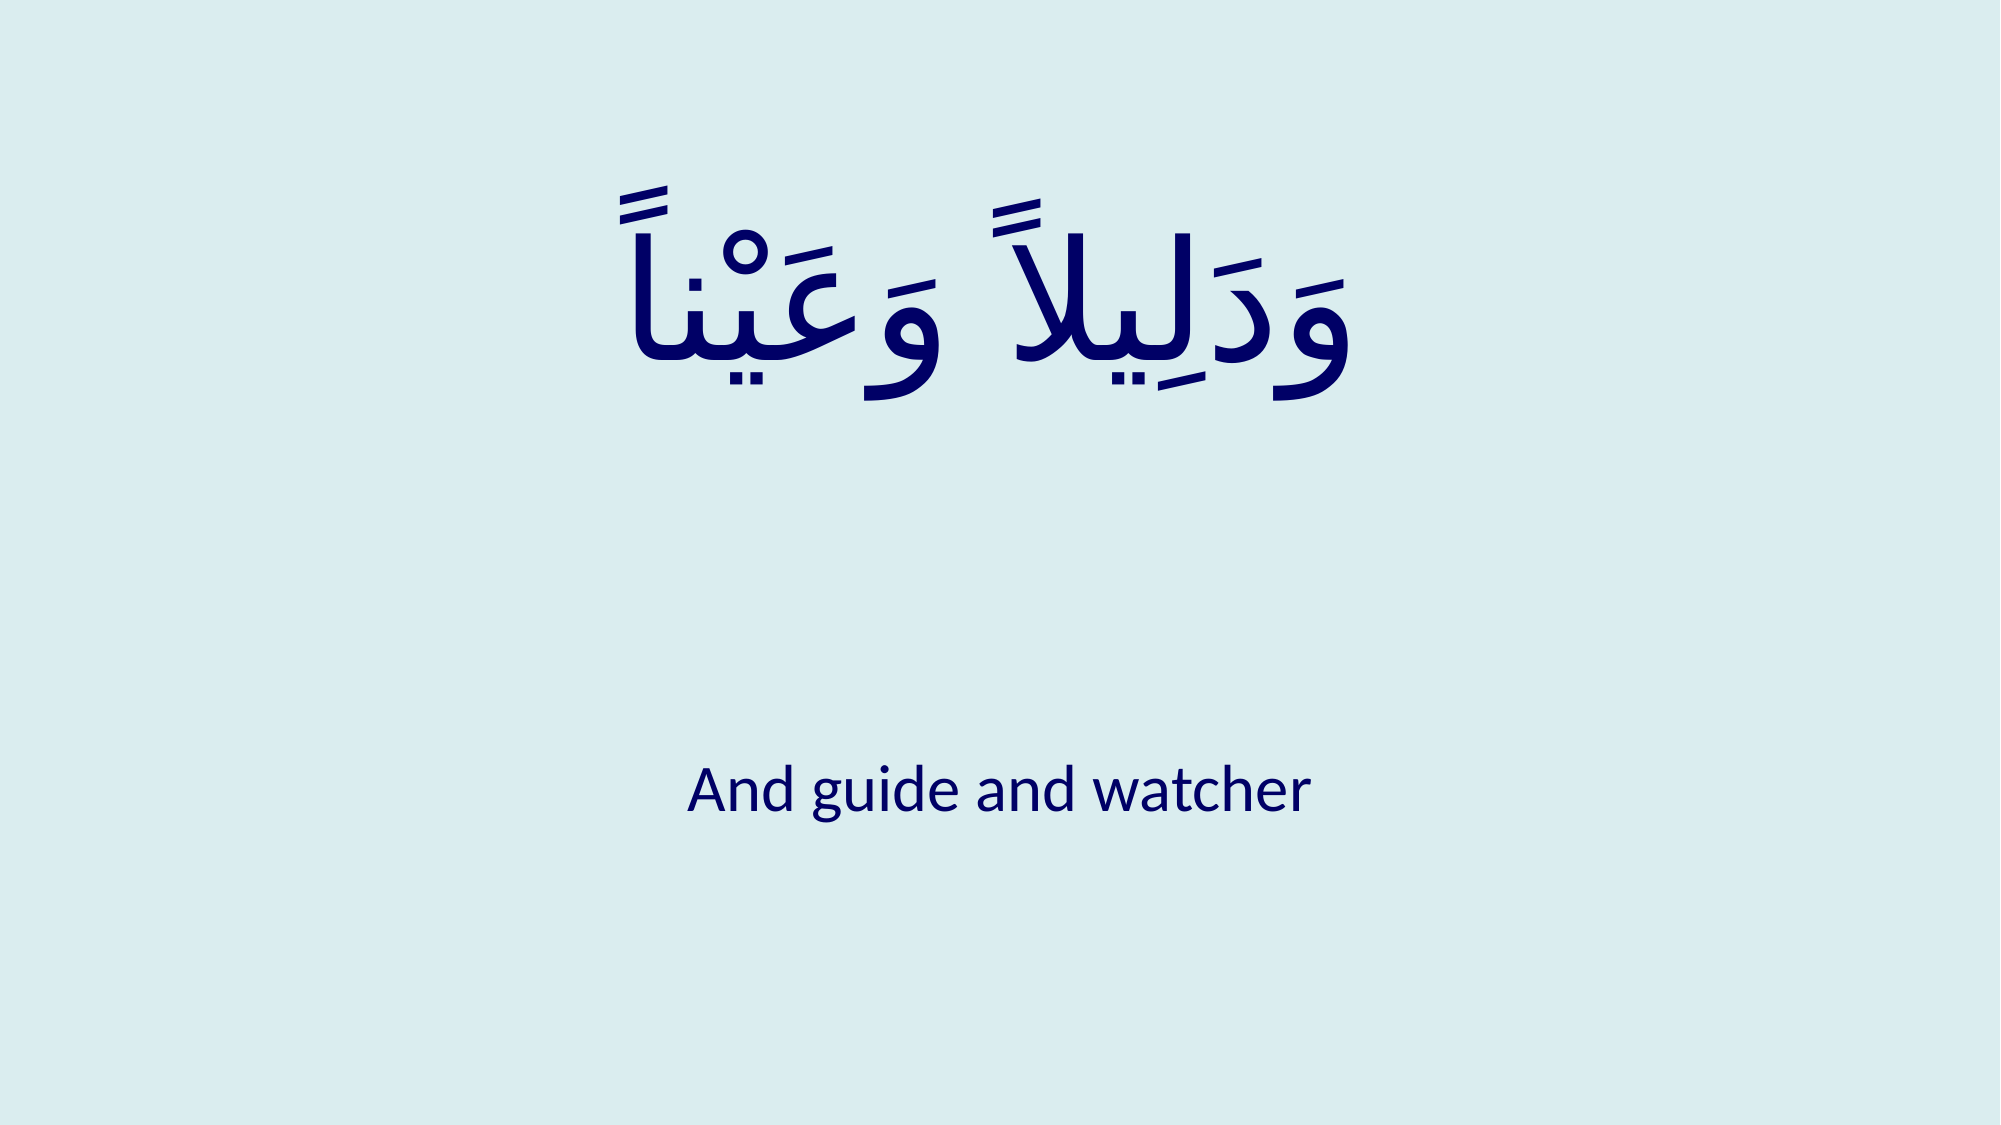

# وَدَلِيلاً وَعَيْناً
And guide and watcher